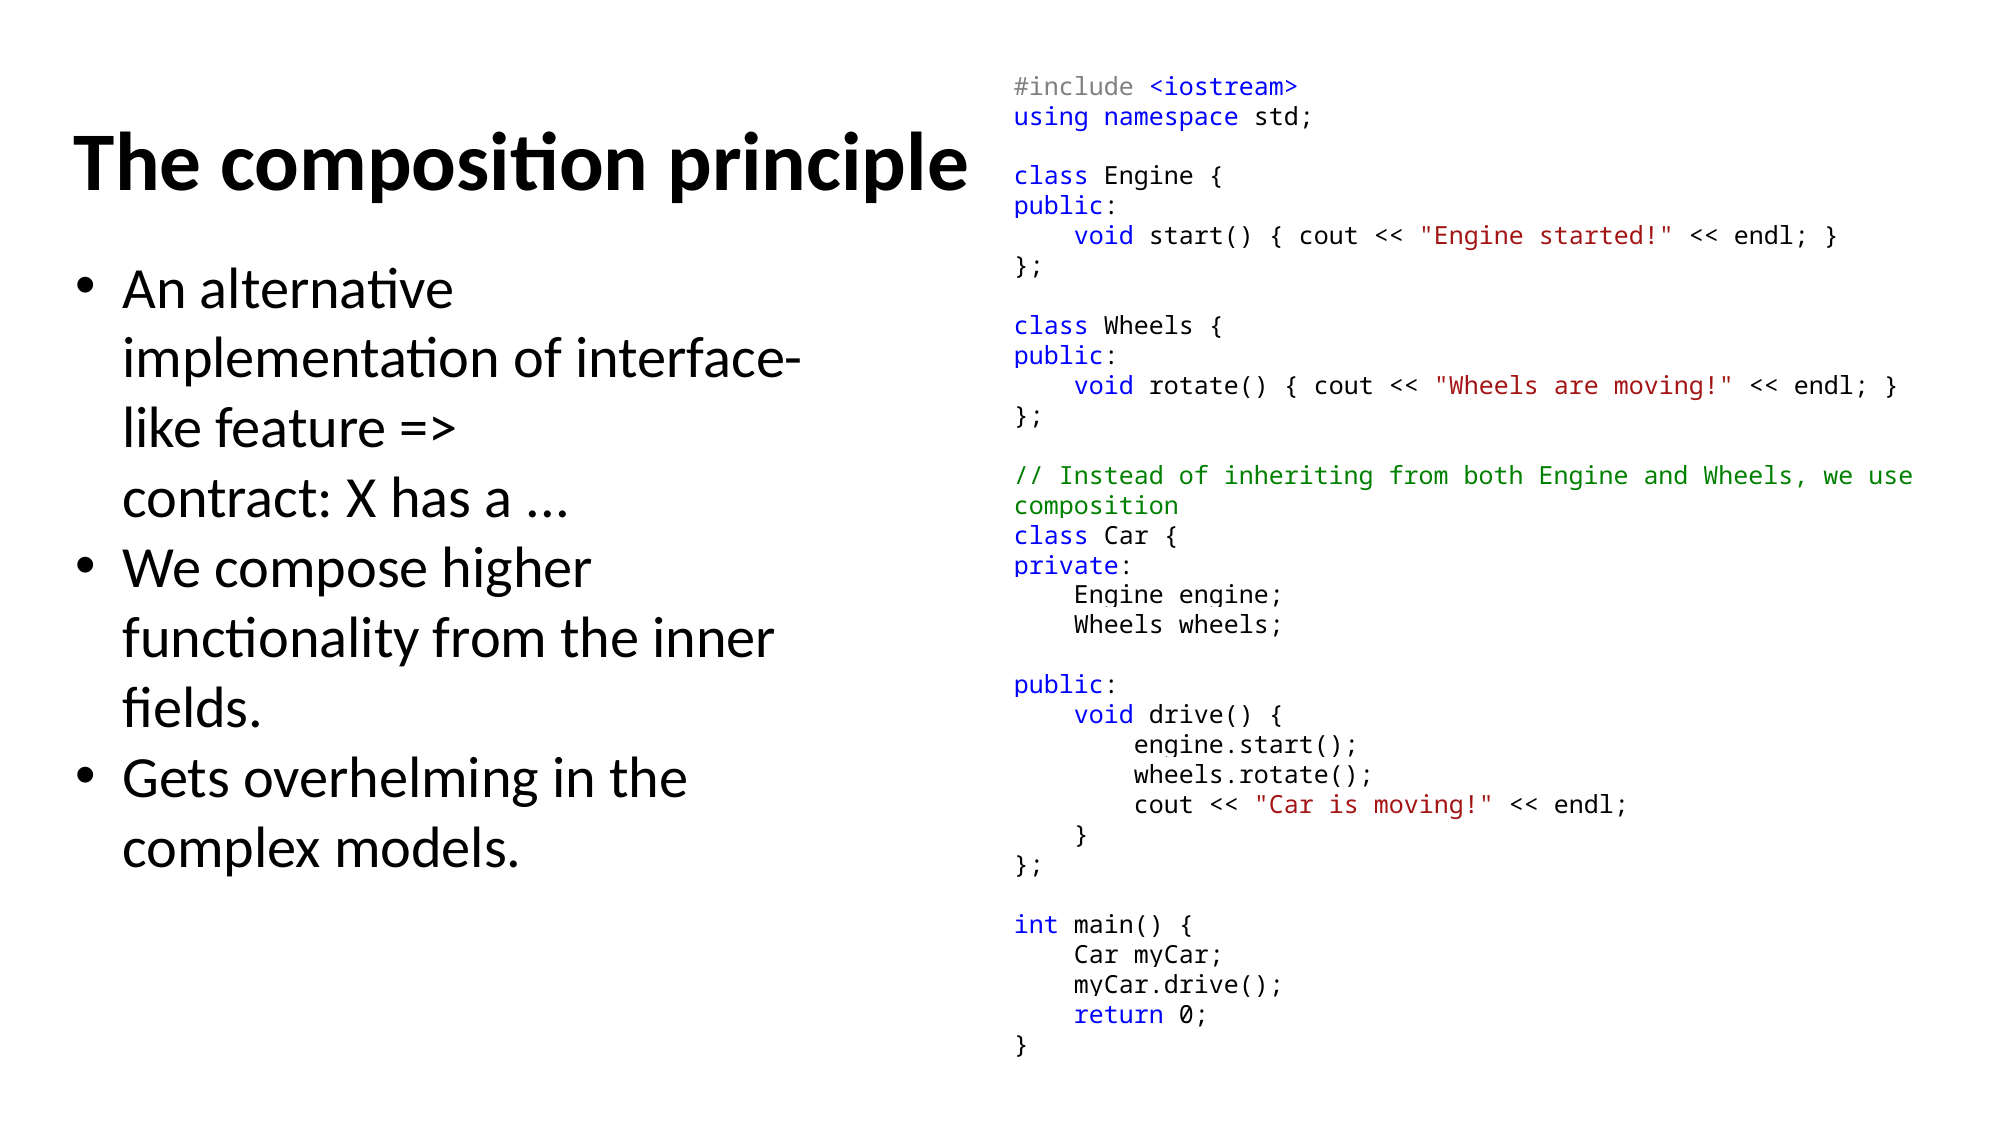

The composition principle
#include <iostream>
using namespace std;

class Engine {
public:
    void start() { cout << "Engine started!" << endl; }
};

class Wheels {
public:
    void rotate() { cout << "Wheels are moving!" << endl; }
};

// Instead of inheriting from both Engine and Wheels, we use composition
class Car {
private:
    Engine engine;
    Wheels wheels;

public:
    void drive() {
        engine.start();
        wheels.rotate();
        cout << "Car is moving!" << endl;
    }
};

int main() {
    Car myCar;
    myCar.drive();
    return 0;
}
An alternative implementation of interface-like feature =>
contract: X has a ...
We compose higher functionality from the inner fields.
Gets overhelming in the complex models.